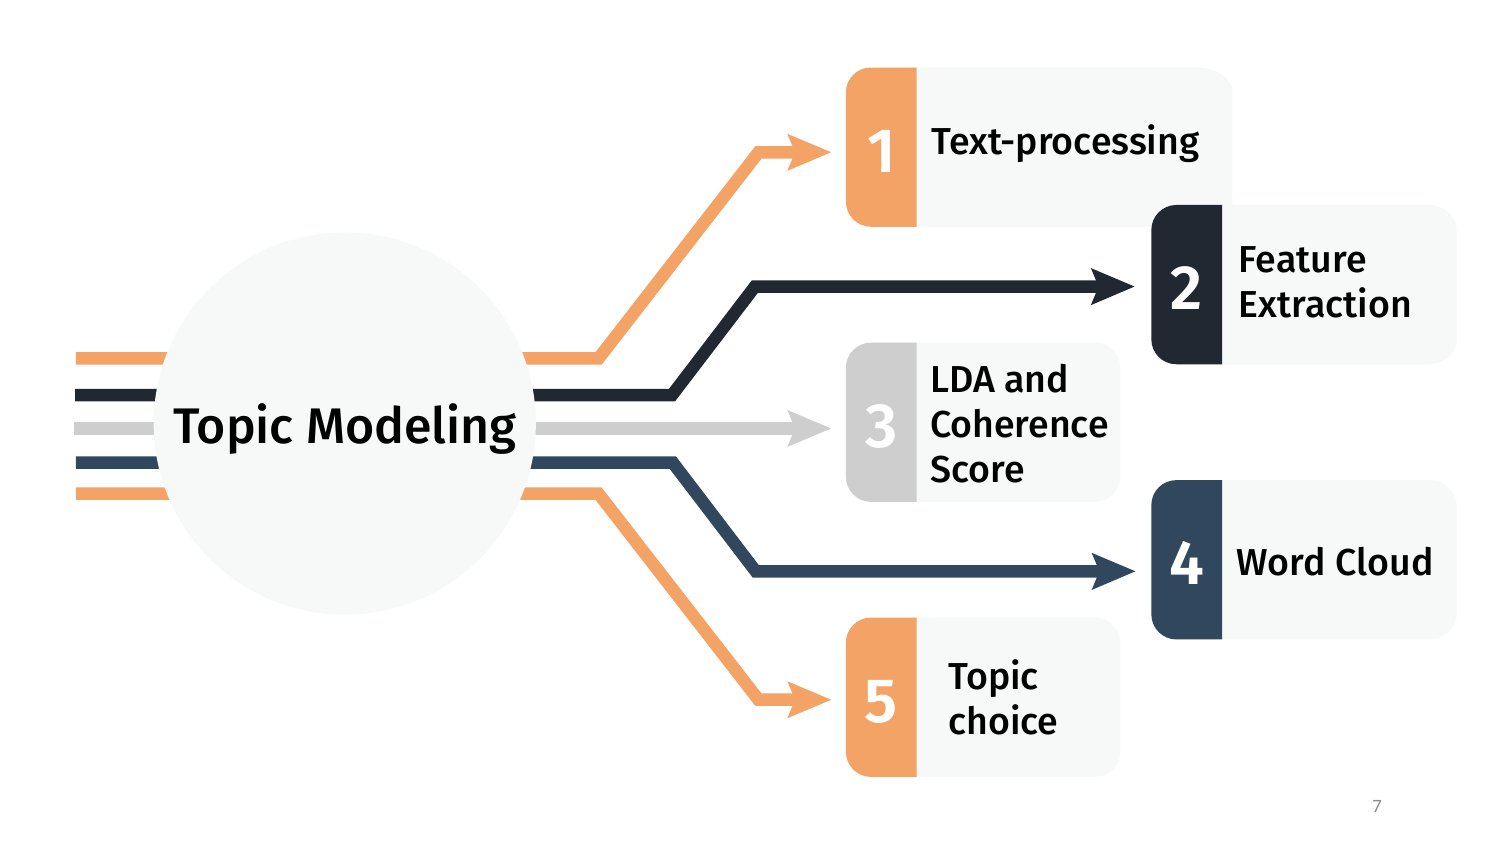

1
Text-processing

2
Topic Modeling
Feature Extraction

3
LDA and Coherence Score

4

Word Cloud

5
Topic choice

7